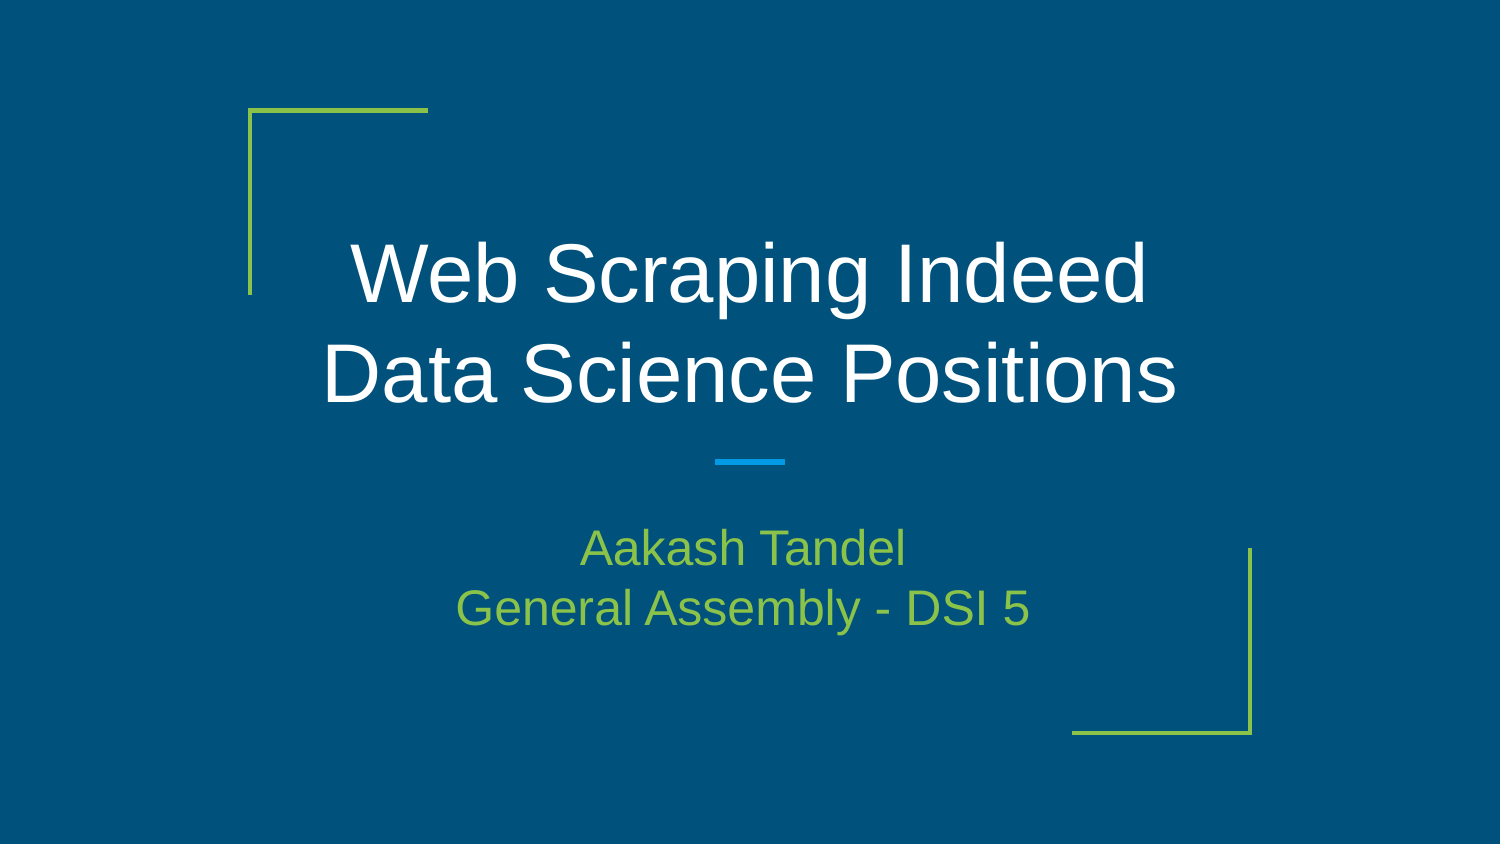

# Web Scraping Indeed Data Science Positions
Aakash Tandel
General Assembly - DSI 5